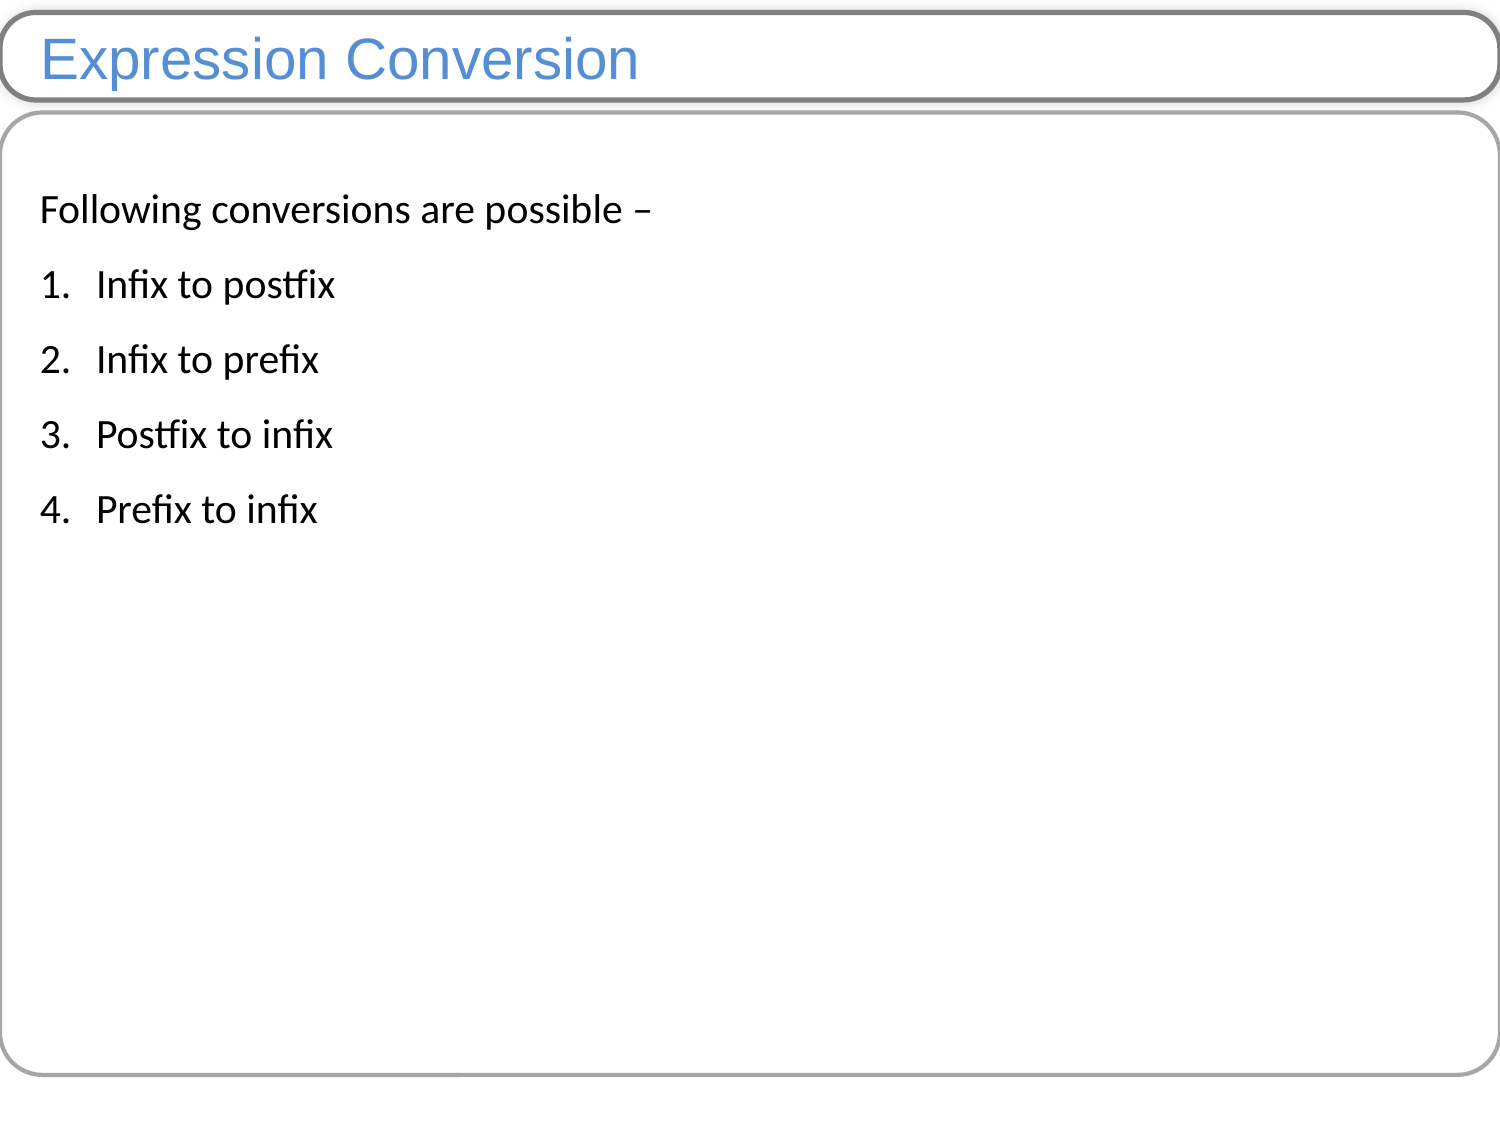

Expression Conversion

Following conversions are possible –
Infix to postfix
Infix to prefix
Postfix to infix
Prefix to infix